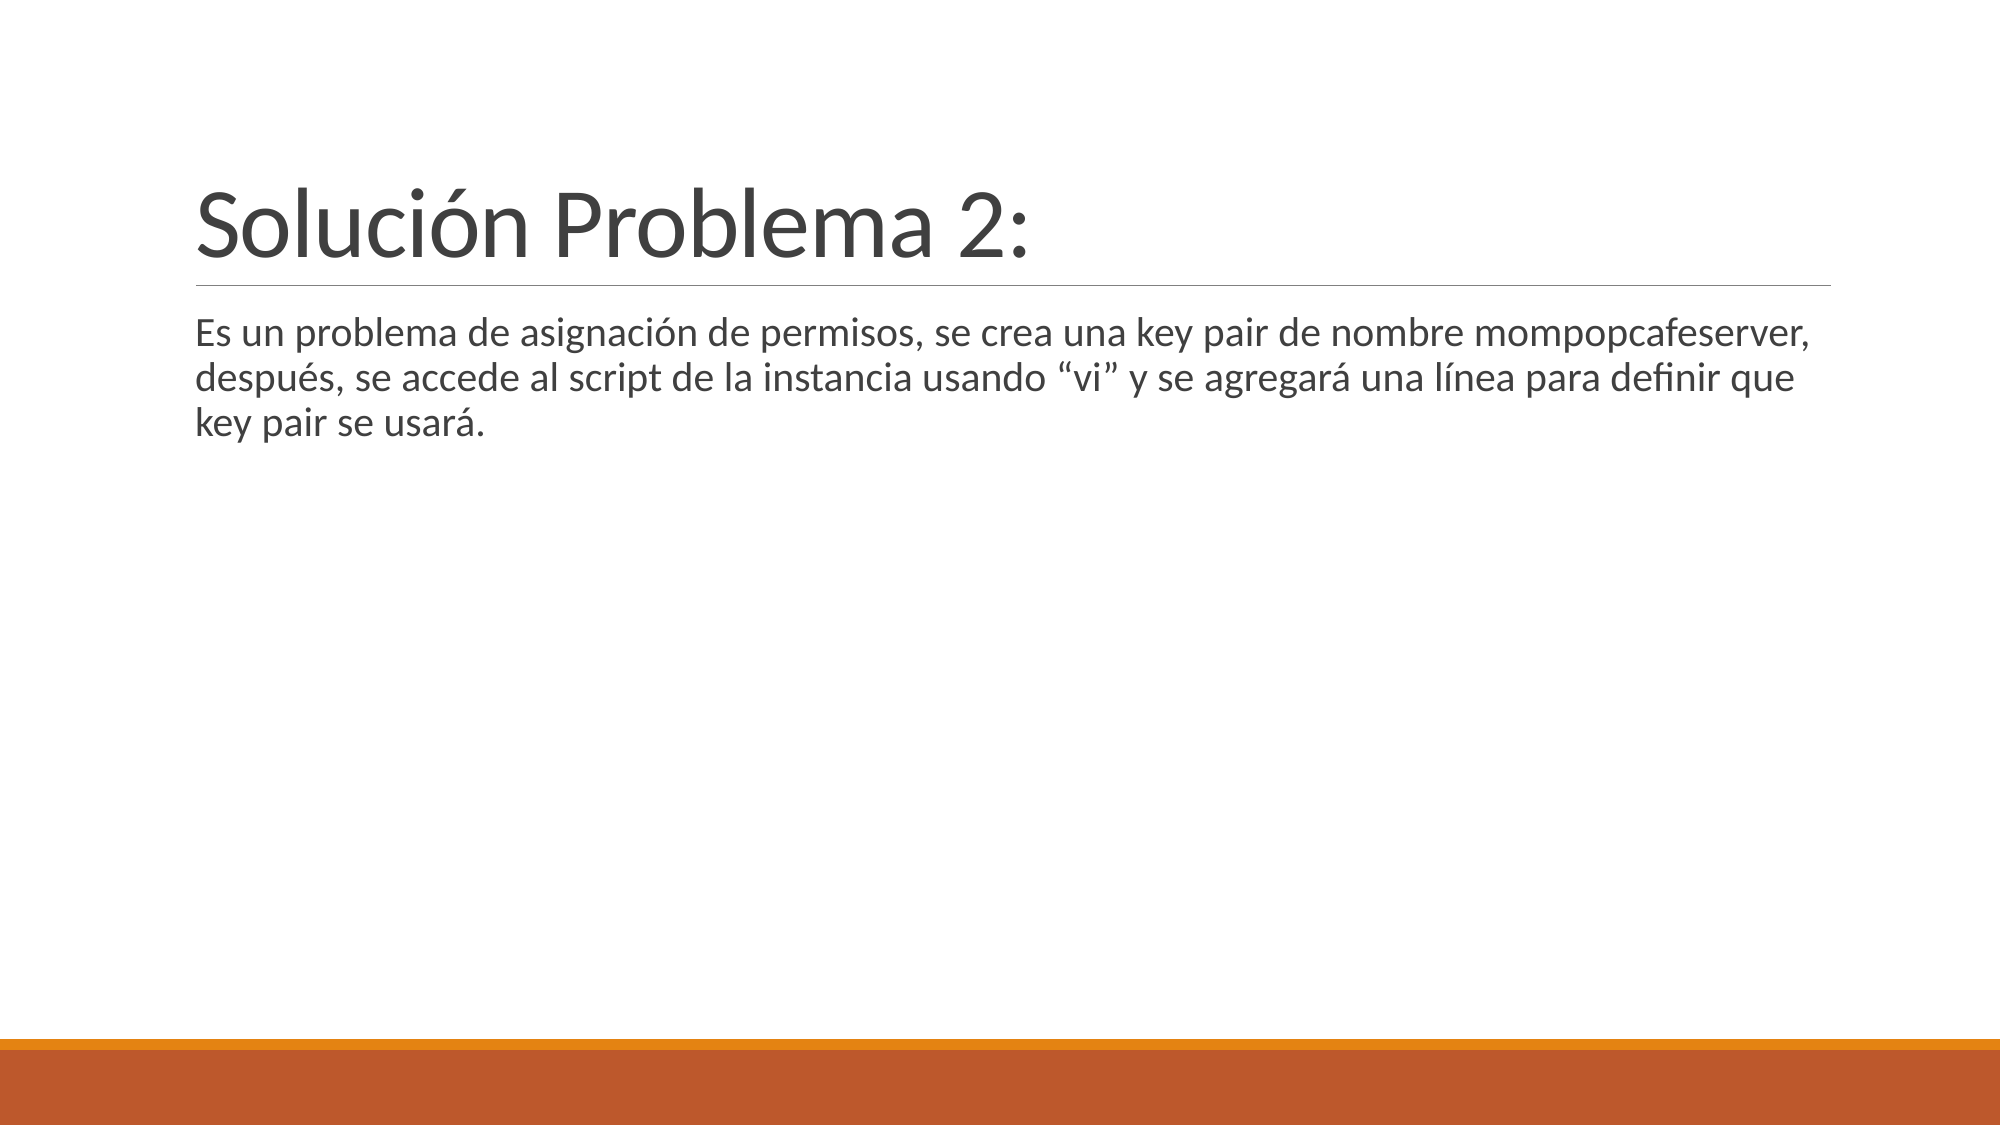

# Solución Problema 2:
Es un problema de asignación de permisos, se crea una key pair de nombre mompopcafeserver, después, se accede al script de la instancia usando “vi” y se agregará una línea para definir que key pair se usará.